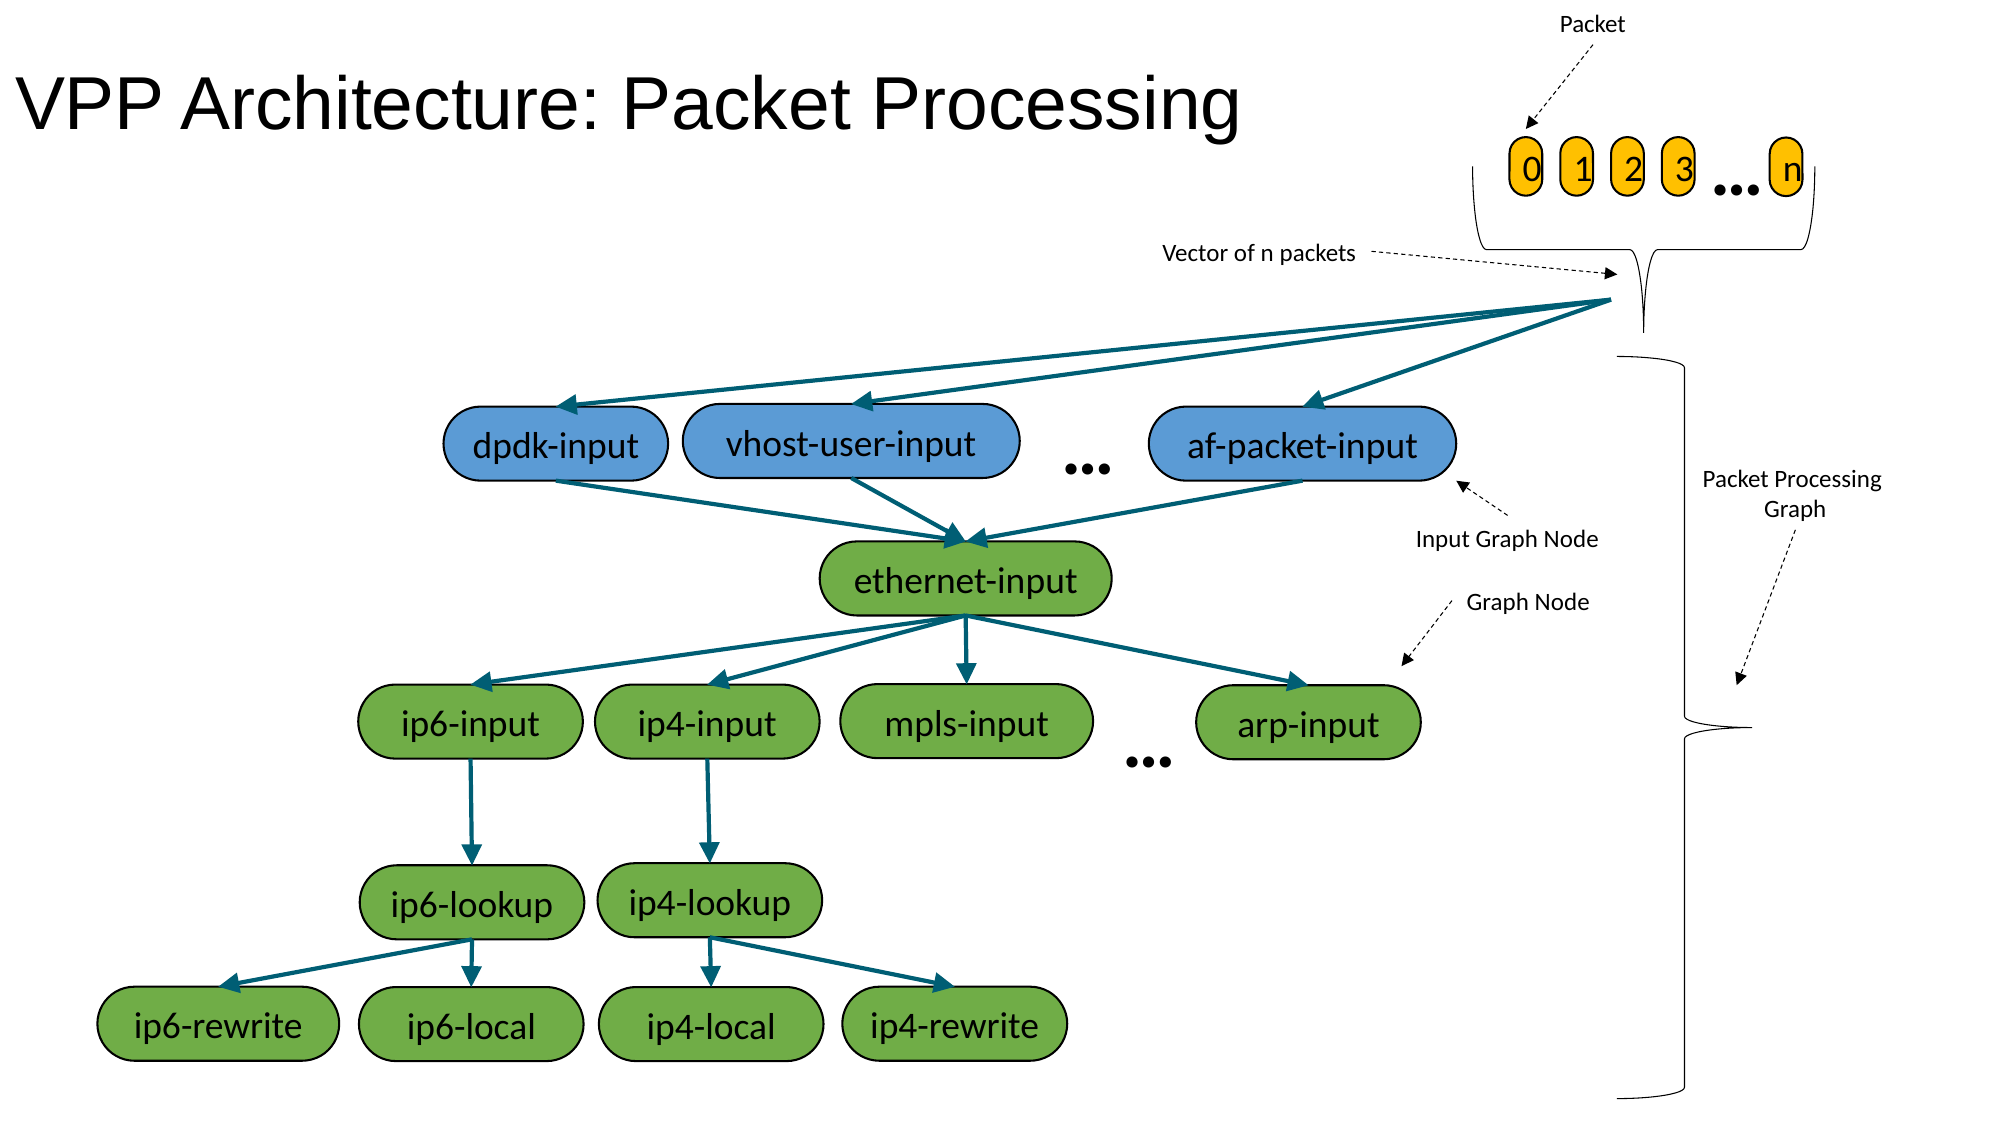

Packet
VPP Architecture: Packet Processing

…
0
1
2
3
n
Vector of n packets

…
vhost-user-input
dpdk-input
af-packet-input
Packet Processing
Graph
Input Graph Node
ethernet-input
Graph Node
mpls-input
ip6-input
ip4-input
arp-input
…
ip4-lookup
ip6-lookup
ip6-rewrite
ip4-rewrite
ip6-local
ip4-local